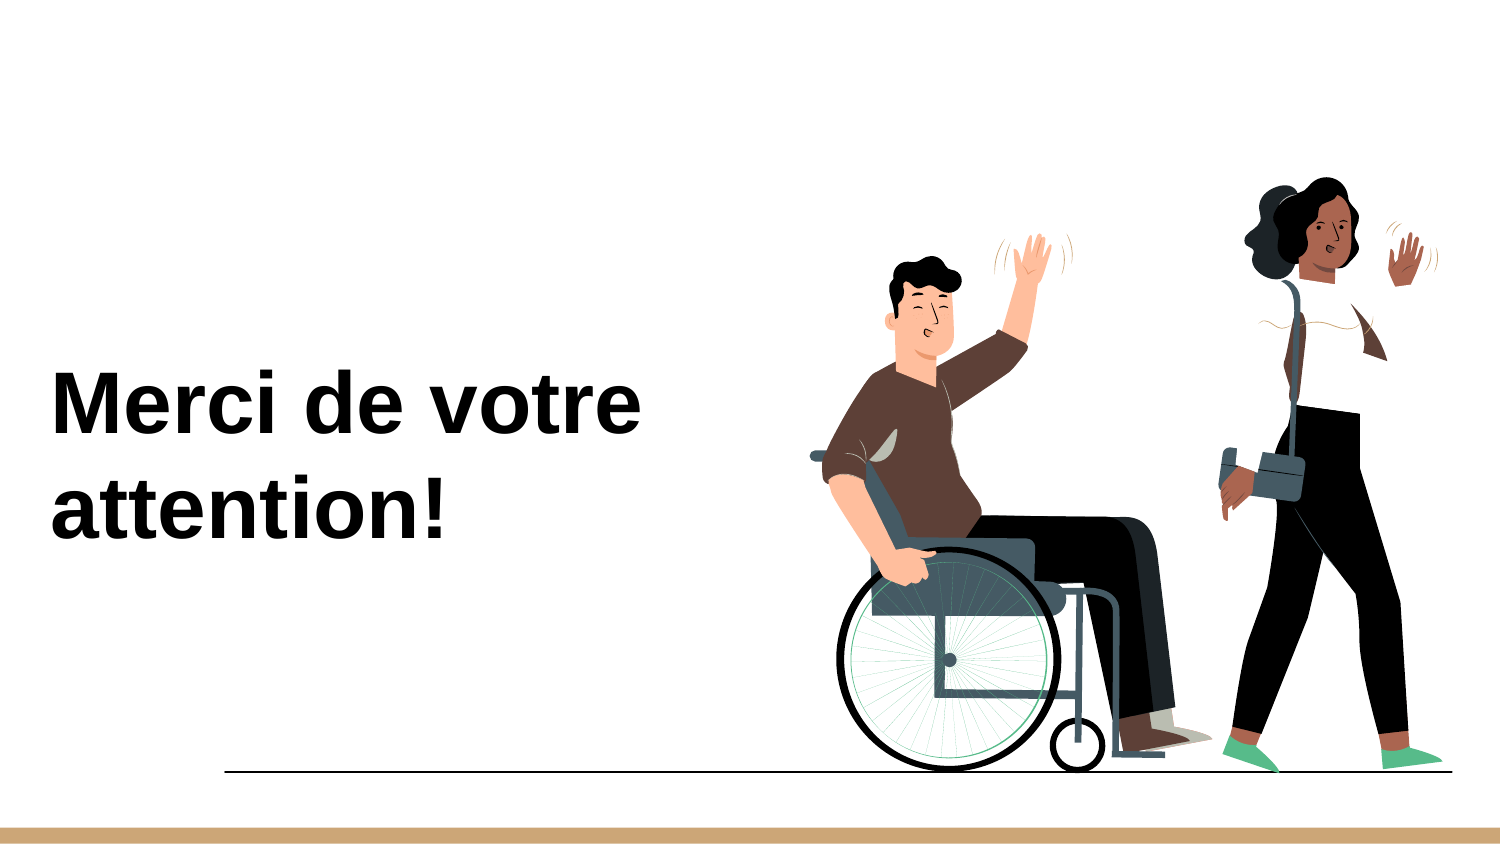

# Merci de votre attention!
Please keep this slide for attribution